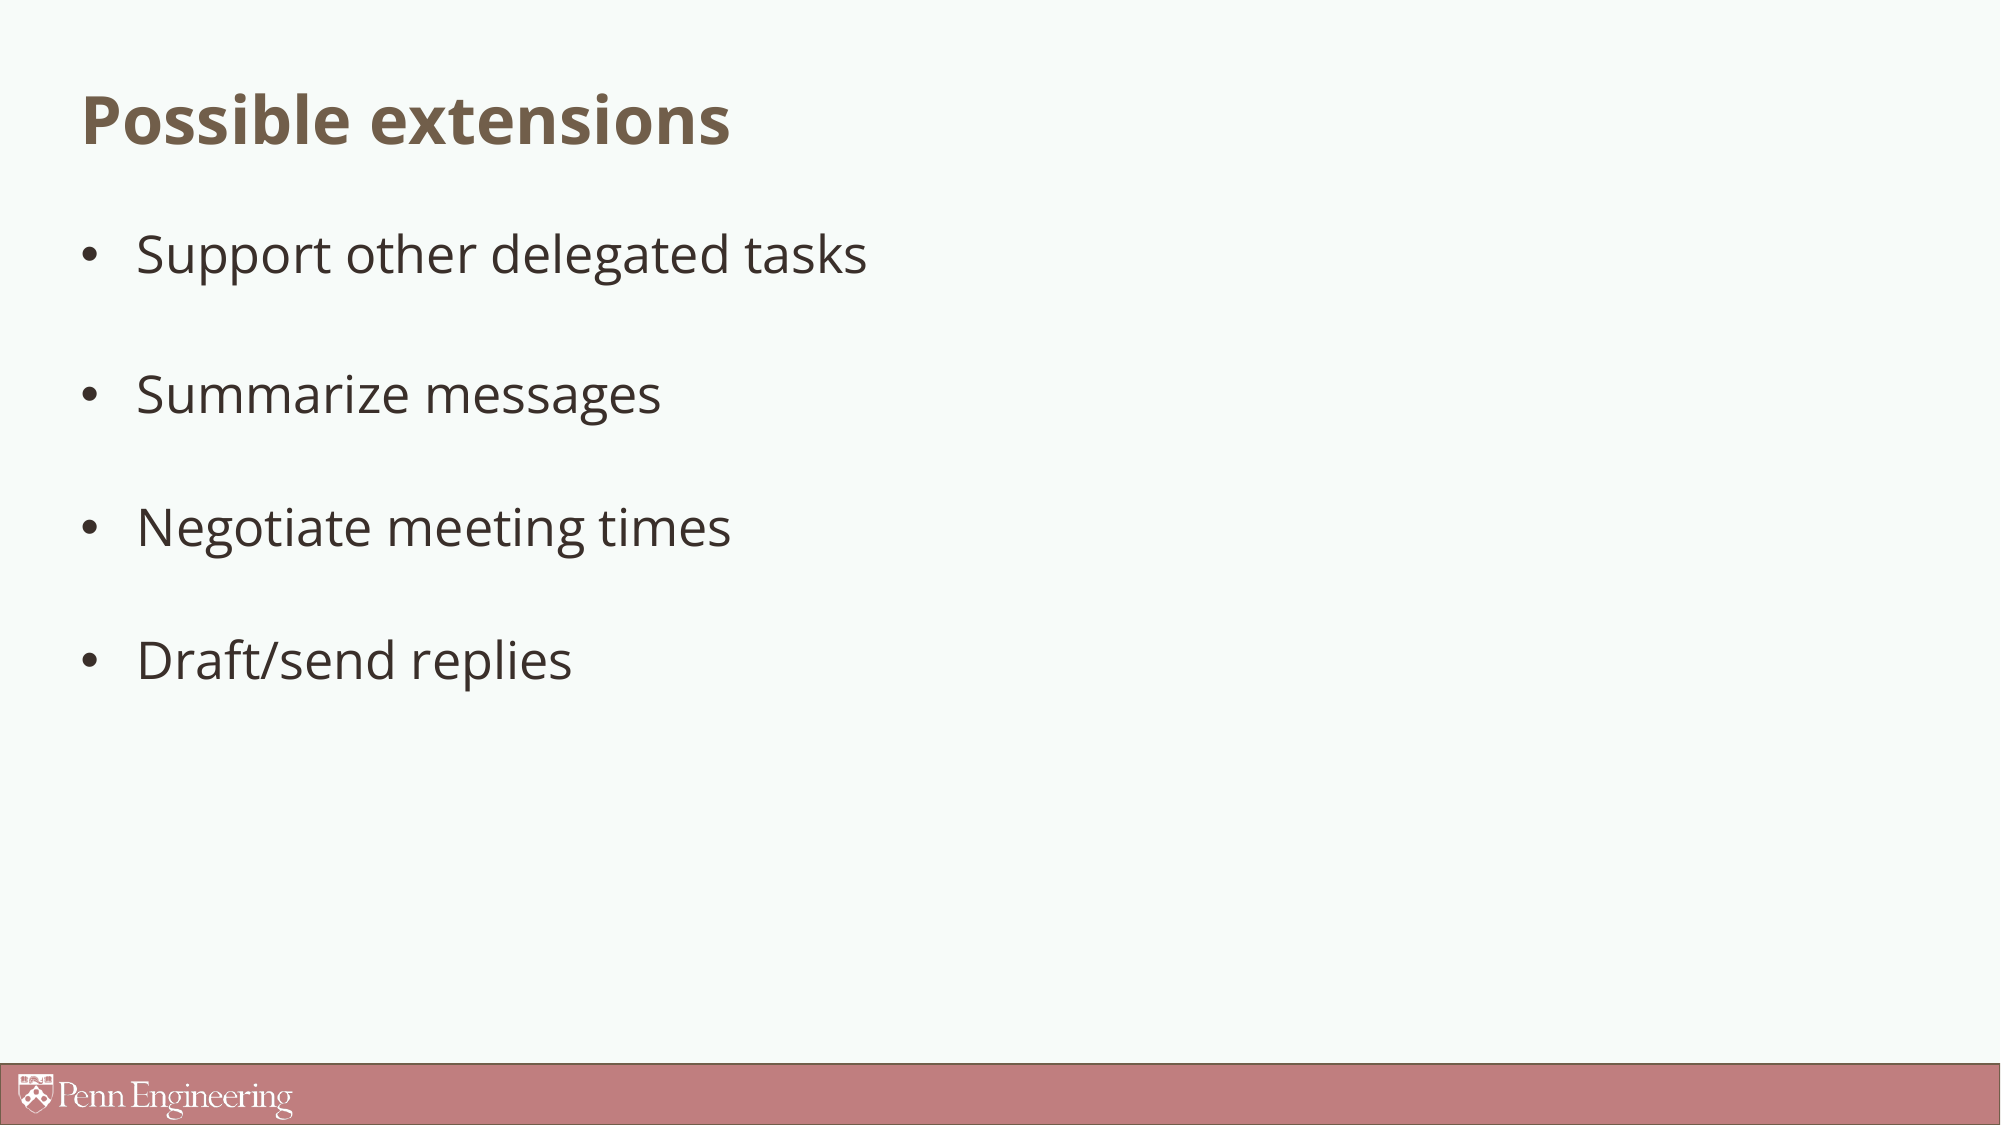

# Possible extensions
Support other delegated tasks
Summarize messages
Negotiate meeting times
Draft/send replies